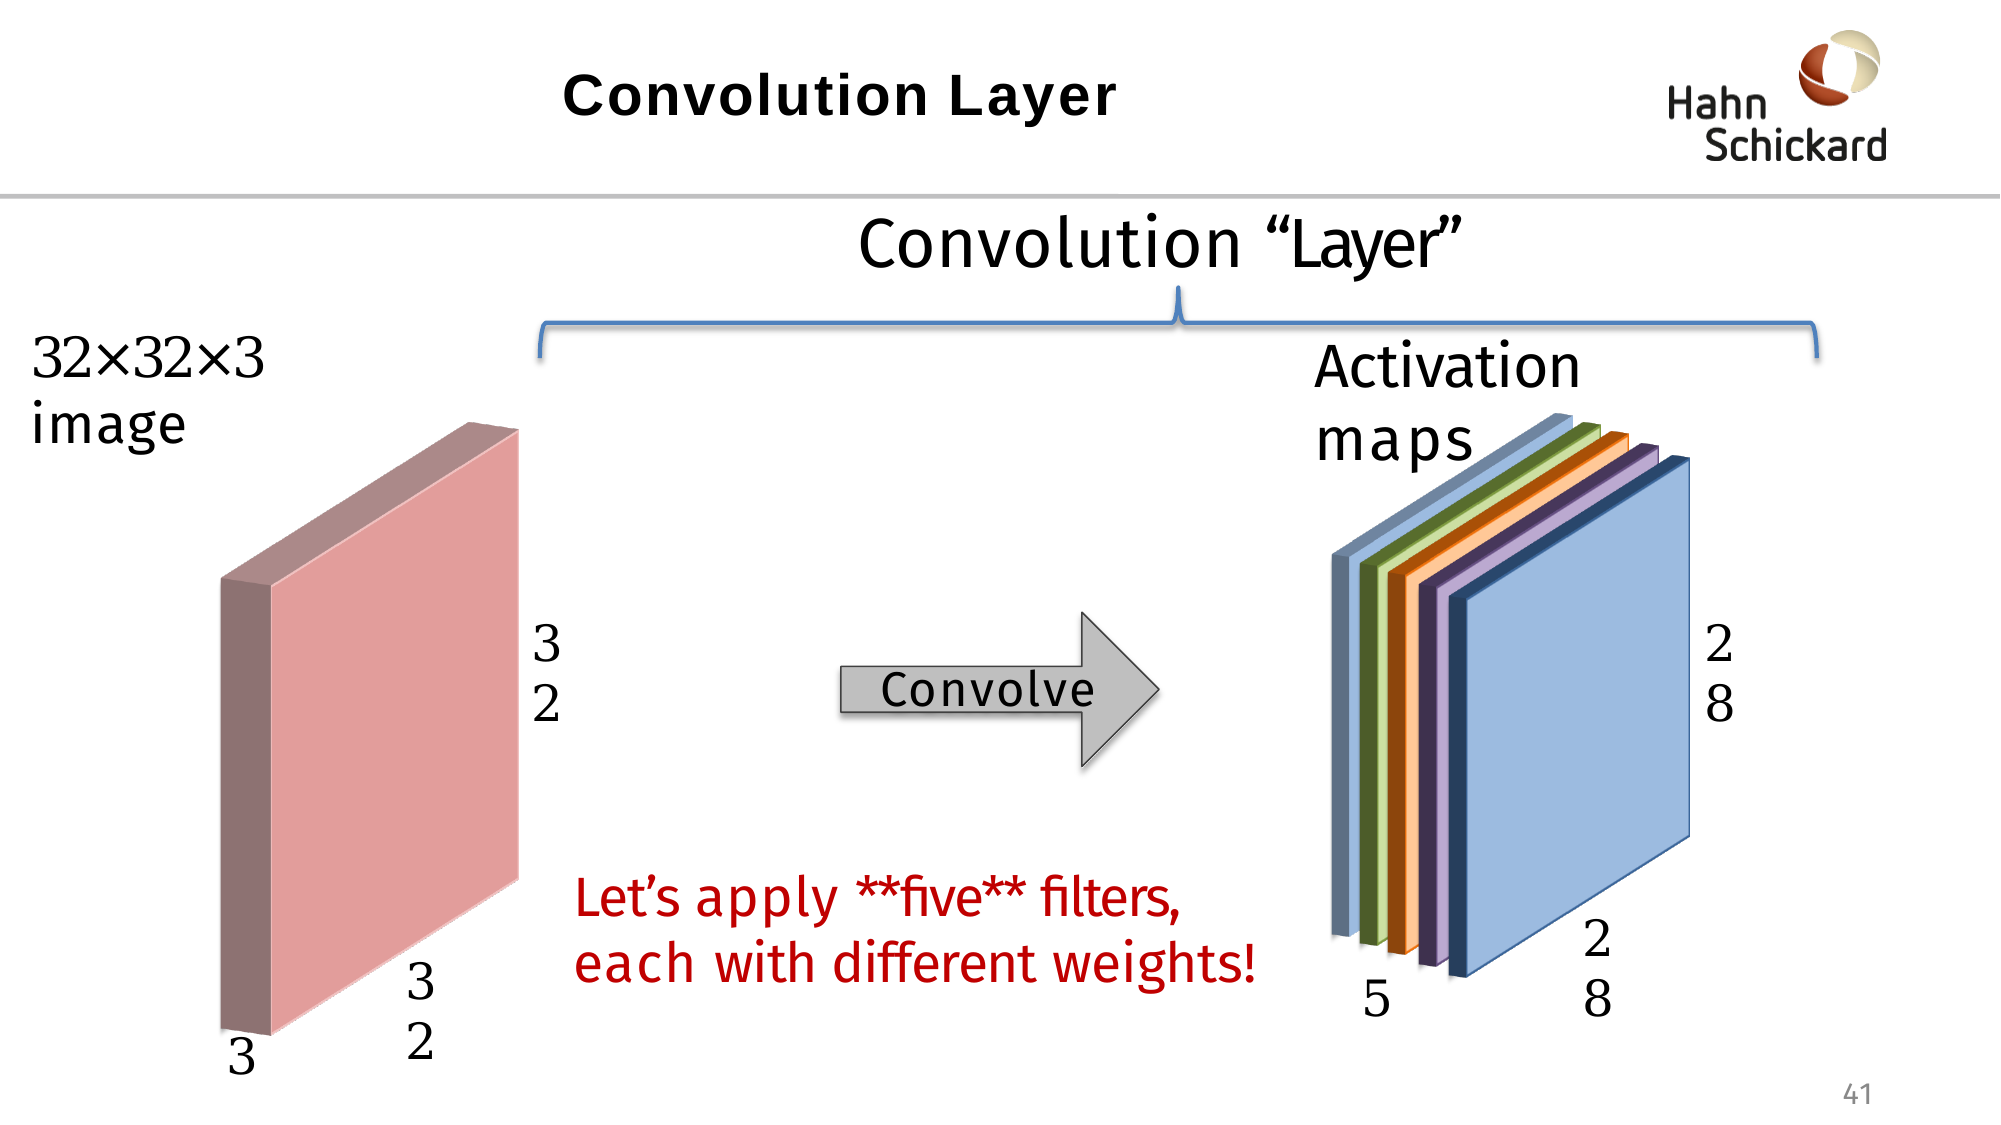

# Convolution Layer
Convolution “Layer”
Activation maps

32×32×3 image

32
28
Convolve
Let’s apply **five** filters,  each with different weights!
28
32
5
3
41